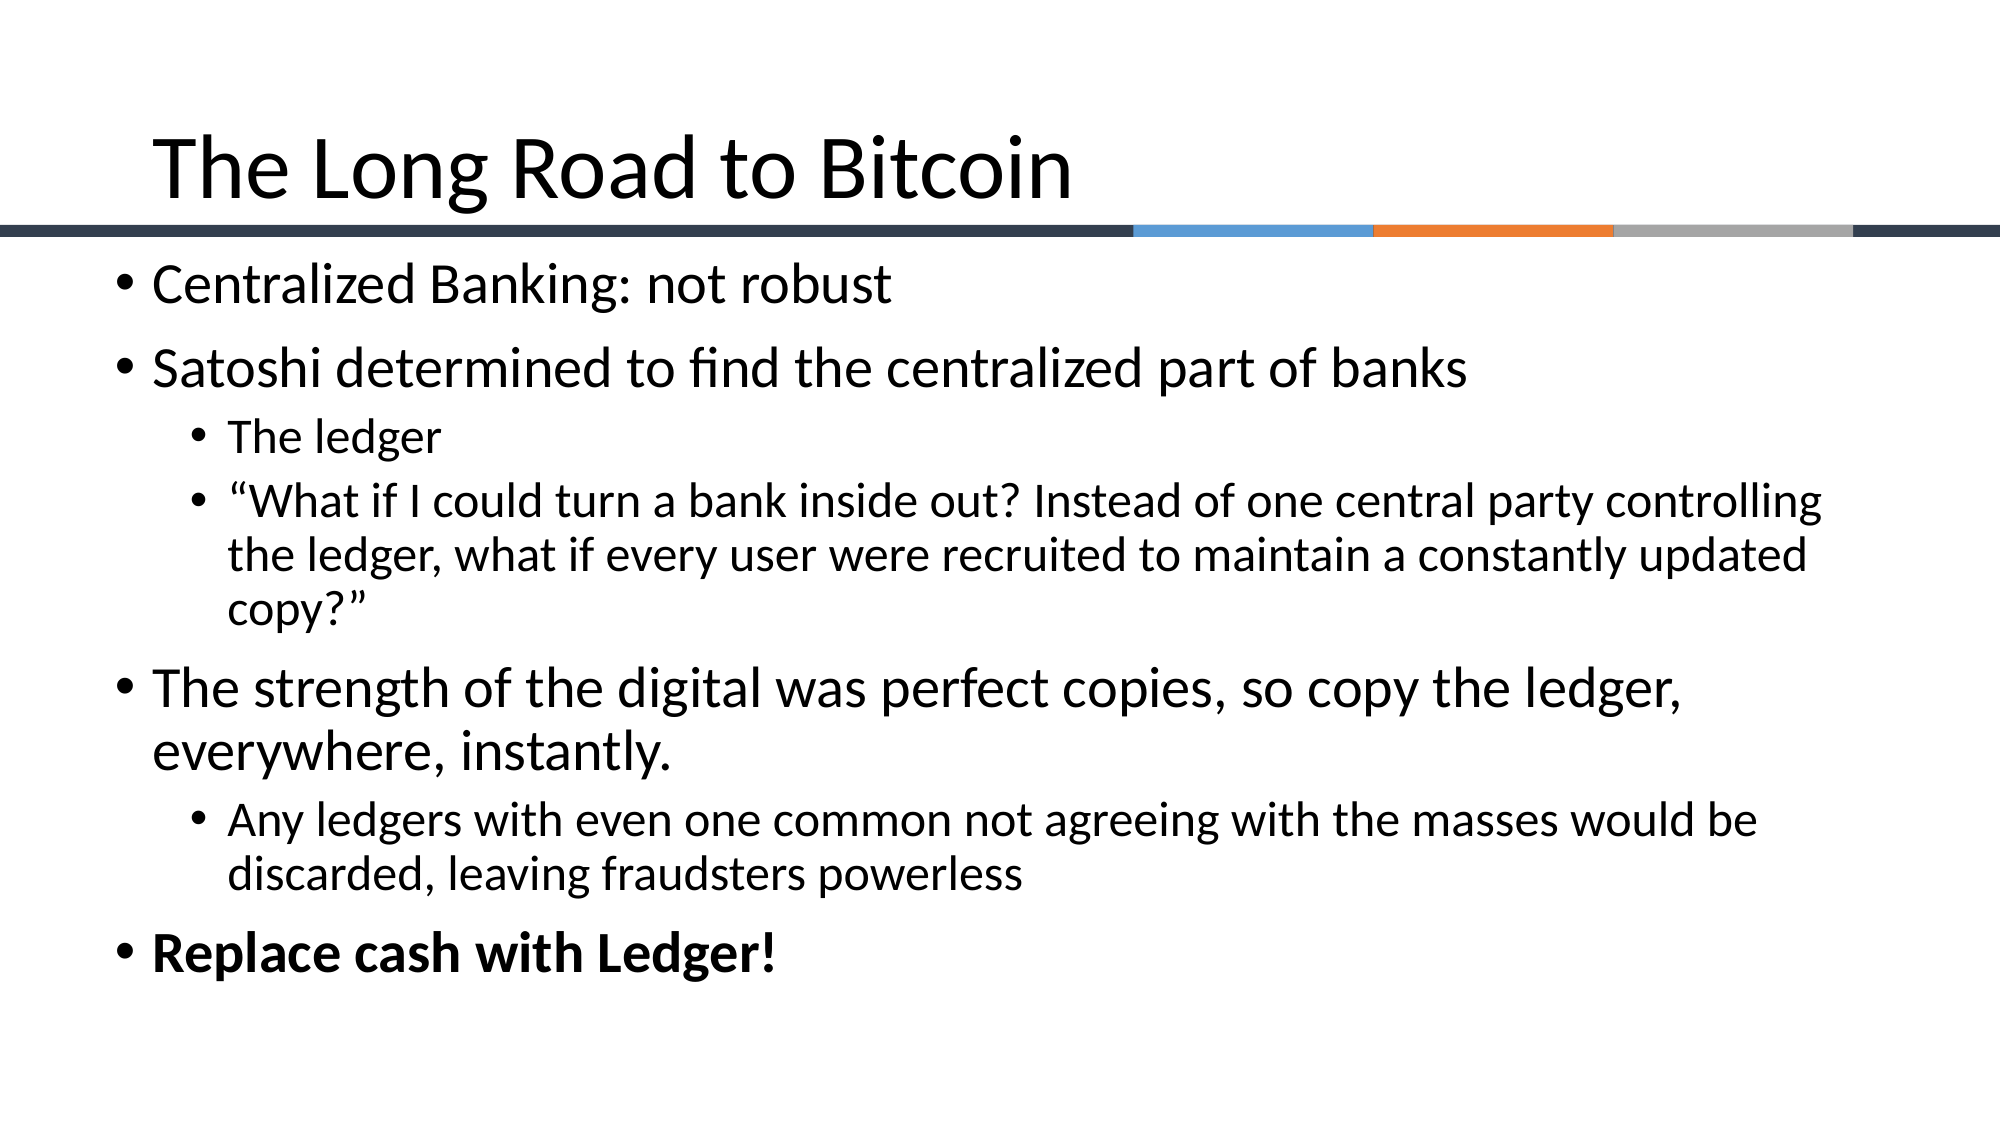

# The Long Road to Bitcoin
Centralized Banking: not robust
Satoshi determined to find the centralized part of banks
The ledger
“What if I could turn a bank inside out? Instead of one central party controlling the ledger, what if every user were recruited to maintain a constantly updated copy?”
The strength of the digital was perfect copies, so copy the ledger, everywhere, instantly.
Any ledgers with even one common not agreeing with the masses would be discarded, leaving fraudsters powerless
Replace cash with Ledger!